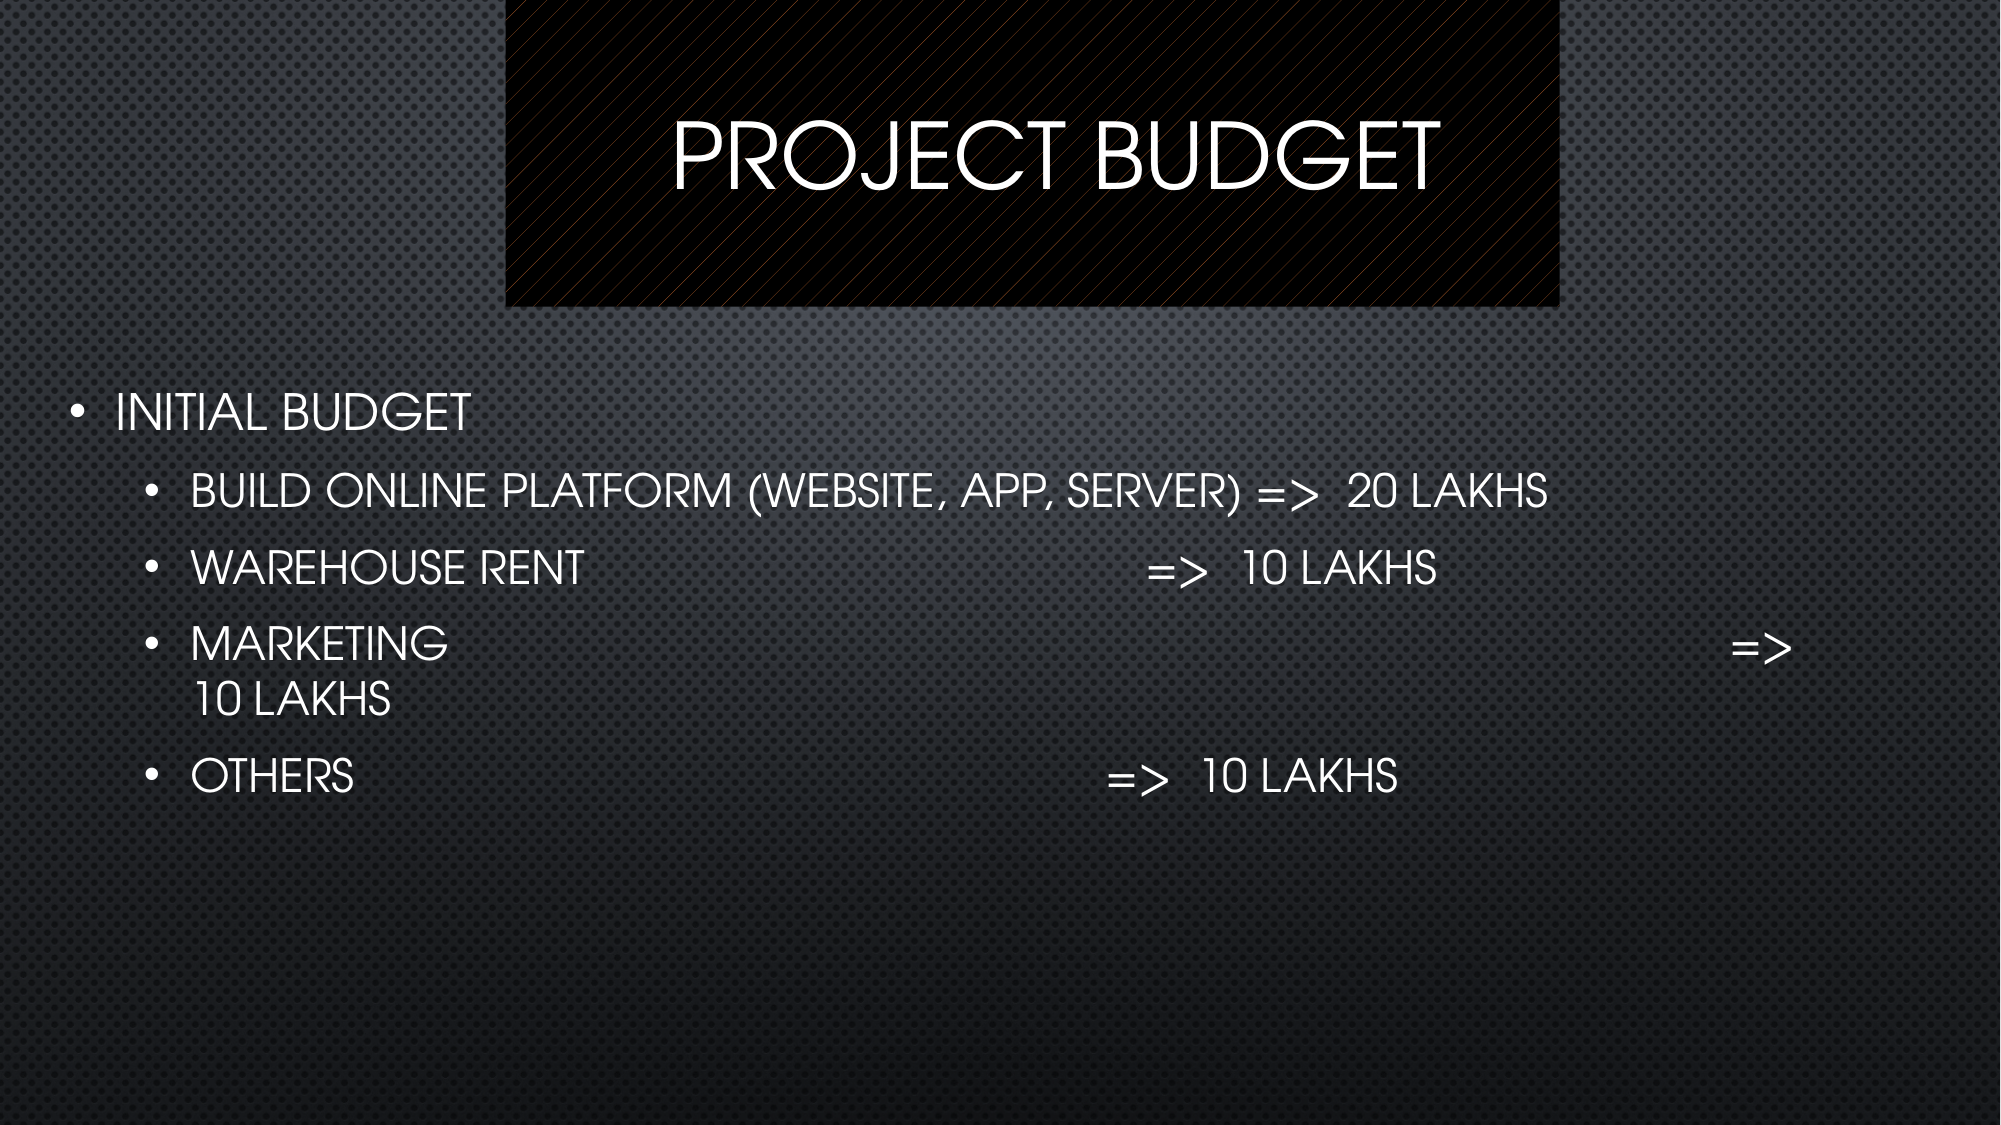

# Project Budget
Initial budget
Build online platform (website, app, server) =>  20 Lakhs
Warehouse rent                                            =>  10 lakhs
Marketing									   =>  10 Lakhs
Others                                                           =>  10 lakhs